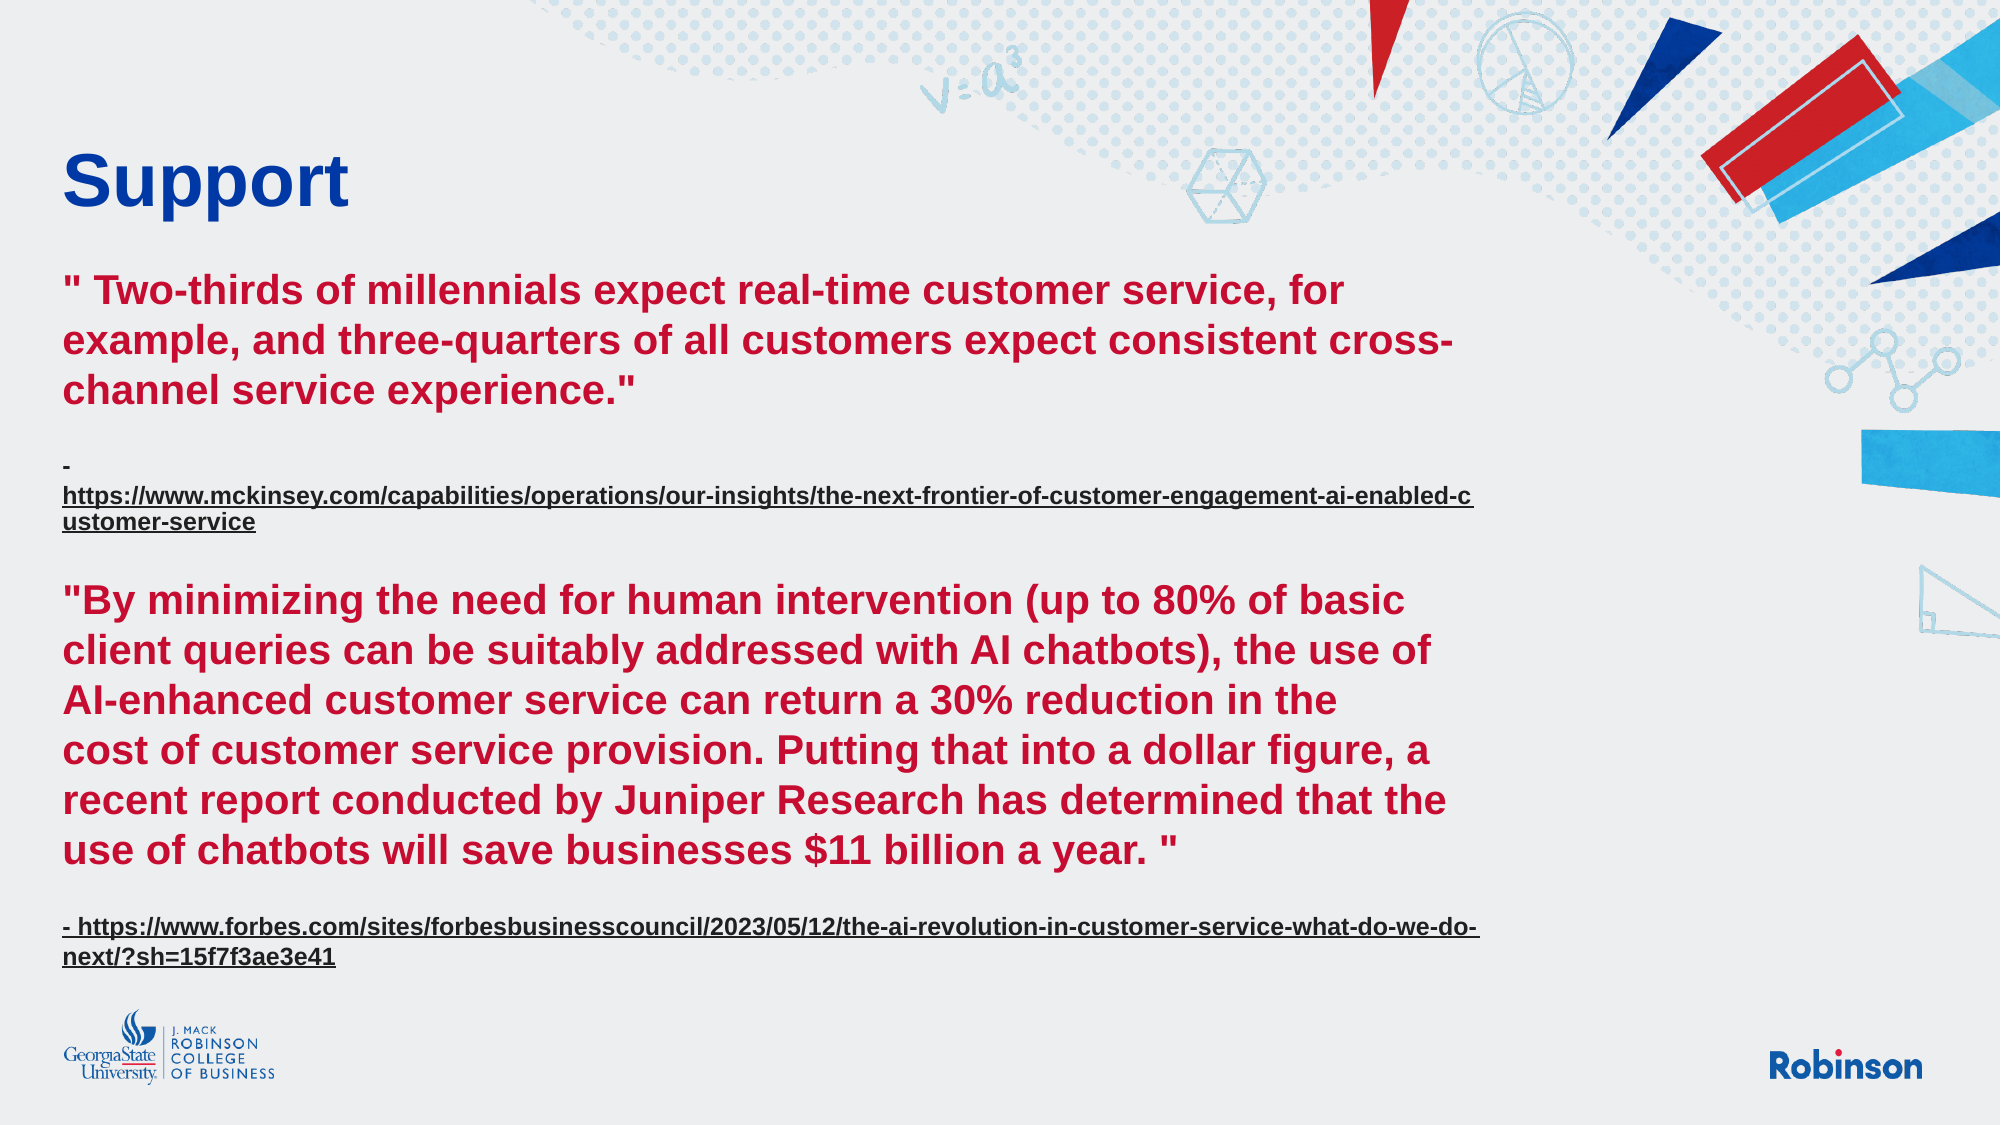

# Support
" Two-thirds of millennials expect real-time customer service, for example, and three-quarters of all customers expect consistent cross-channel service experience."
- https://www.mckinsey.com/capabilities/operations/our-insights/the-next-frontier-of-customer-engagement-ai-enabled-customer-service
"By minimizing the need for human intervention (up to 80% of basic client queries can be suitably addressed with AI chatbots), the use of AI-enhanced customer service can return a 30% reduction in the cost of customer service provision. Putting that into a dollar figure, a recent report conducted by Juniper Research has determined that the use of chatbots will save businesses $11 billion a year. "
- https://www.forbes.com/sites/forbesbusinesscouncil/2023/05/12/the-ai-revolution-in-customer-service-what-do-we-do-next/?sh=15f7f3ae3e41